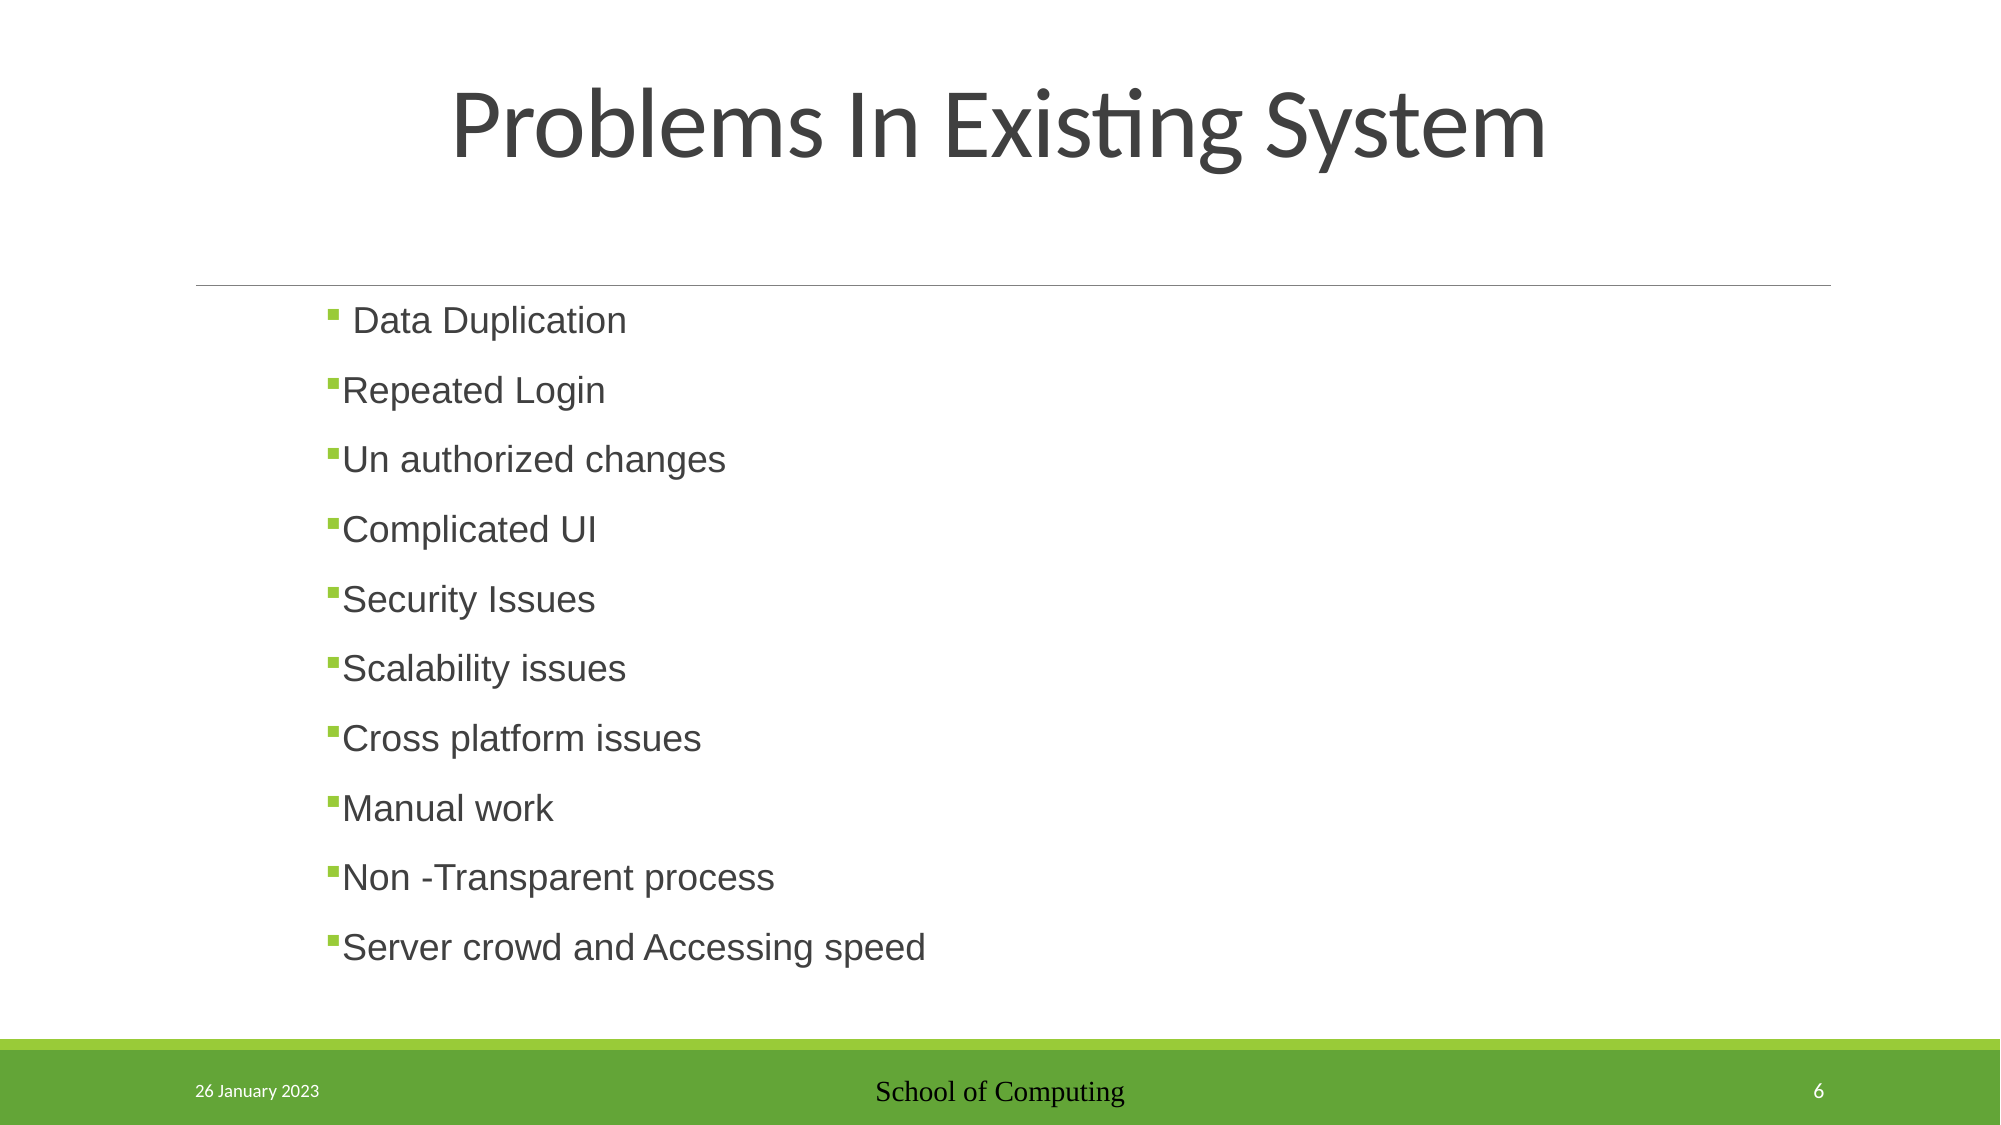

# Problems In Existing System
 Data Duplication
Repeated Login
Un authorized changes
Complicated UI
Security Issues
Scalability issues
Cross platform issues
Manual work
Non -Transparent process
Server crowd and Accessing speed
26 January 2023
School of Computing
6